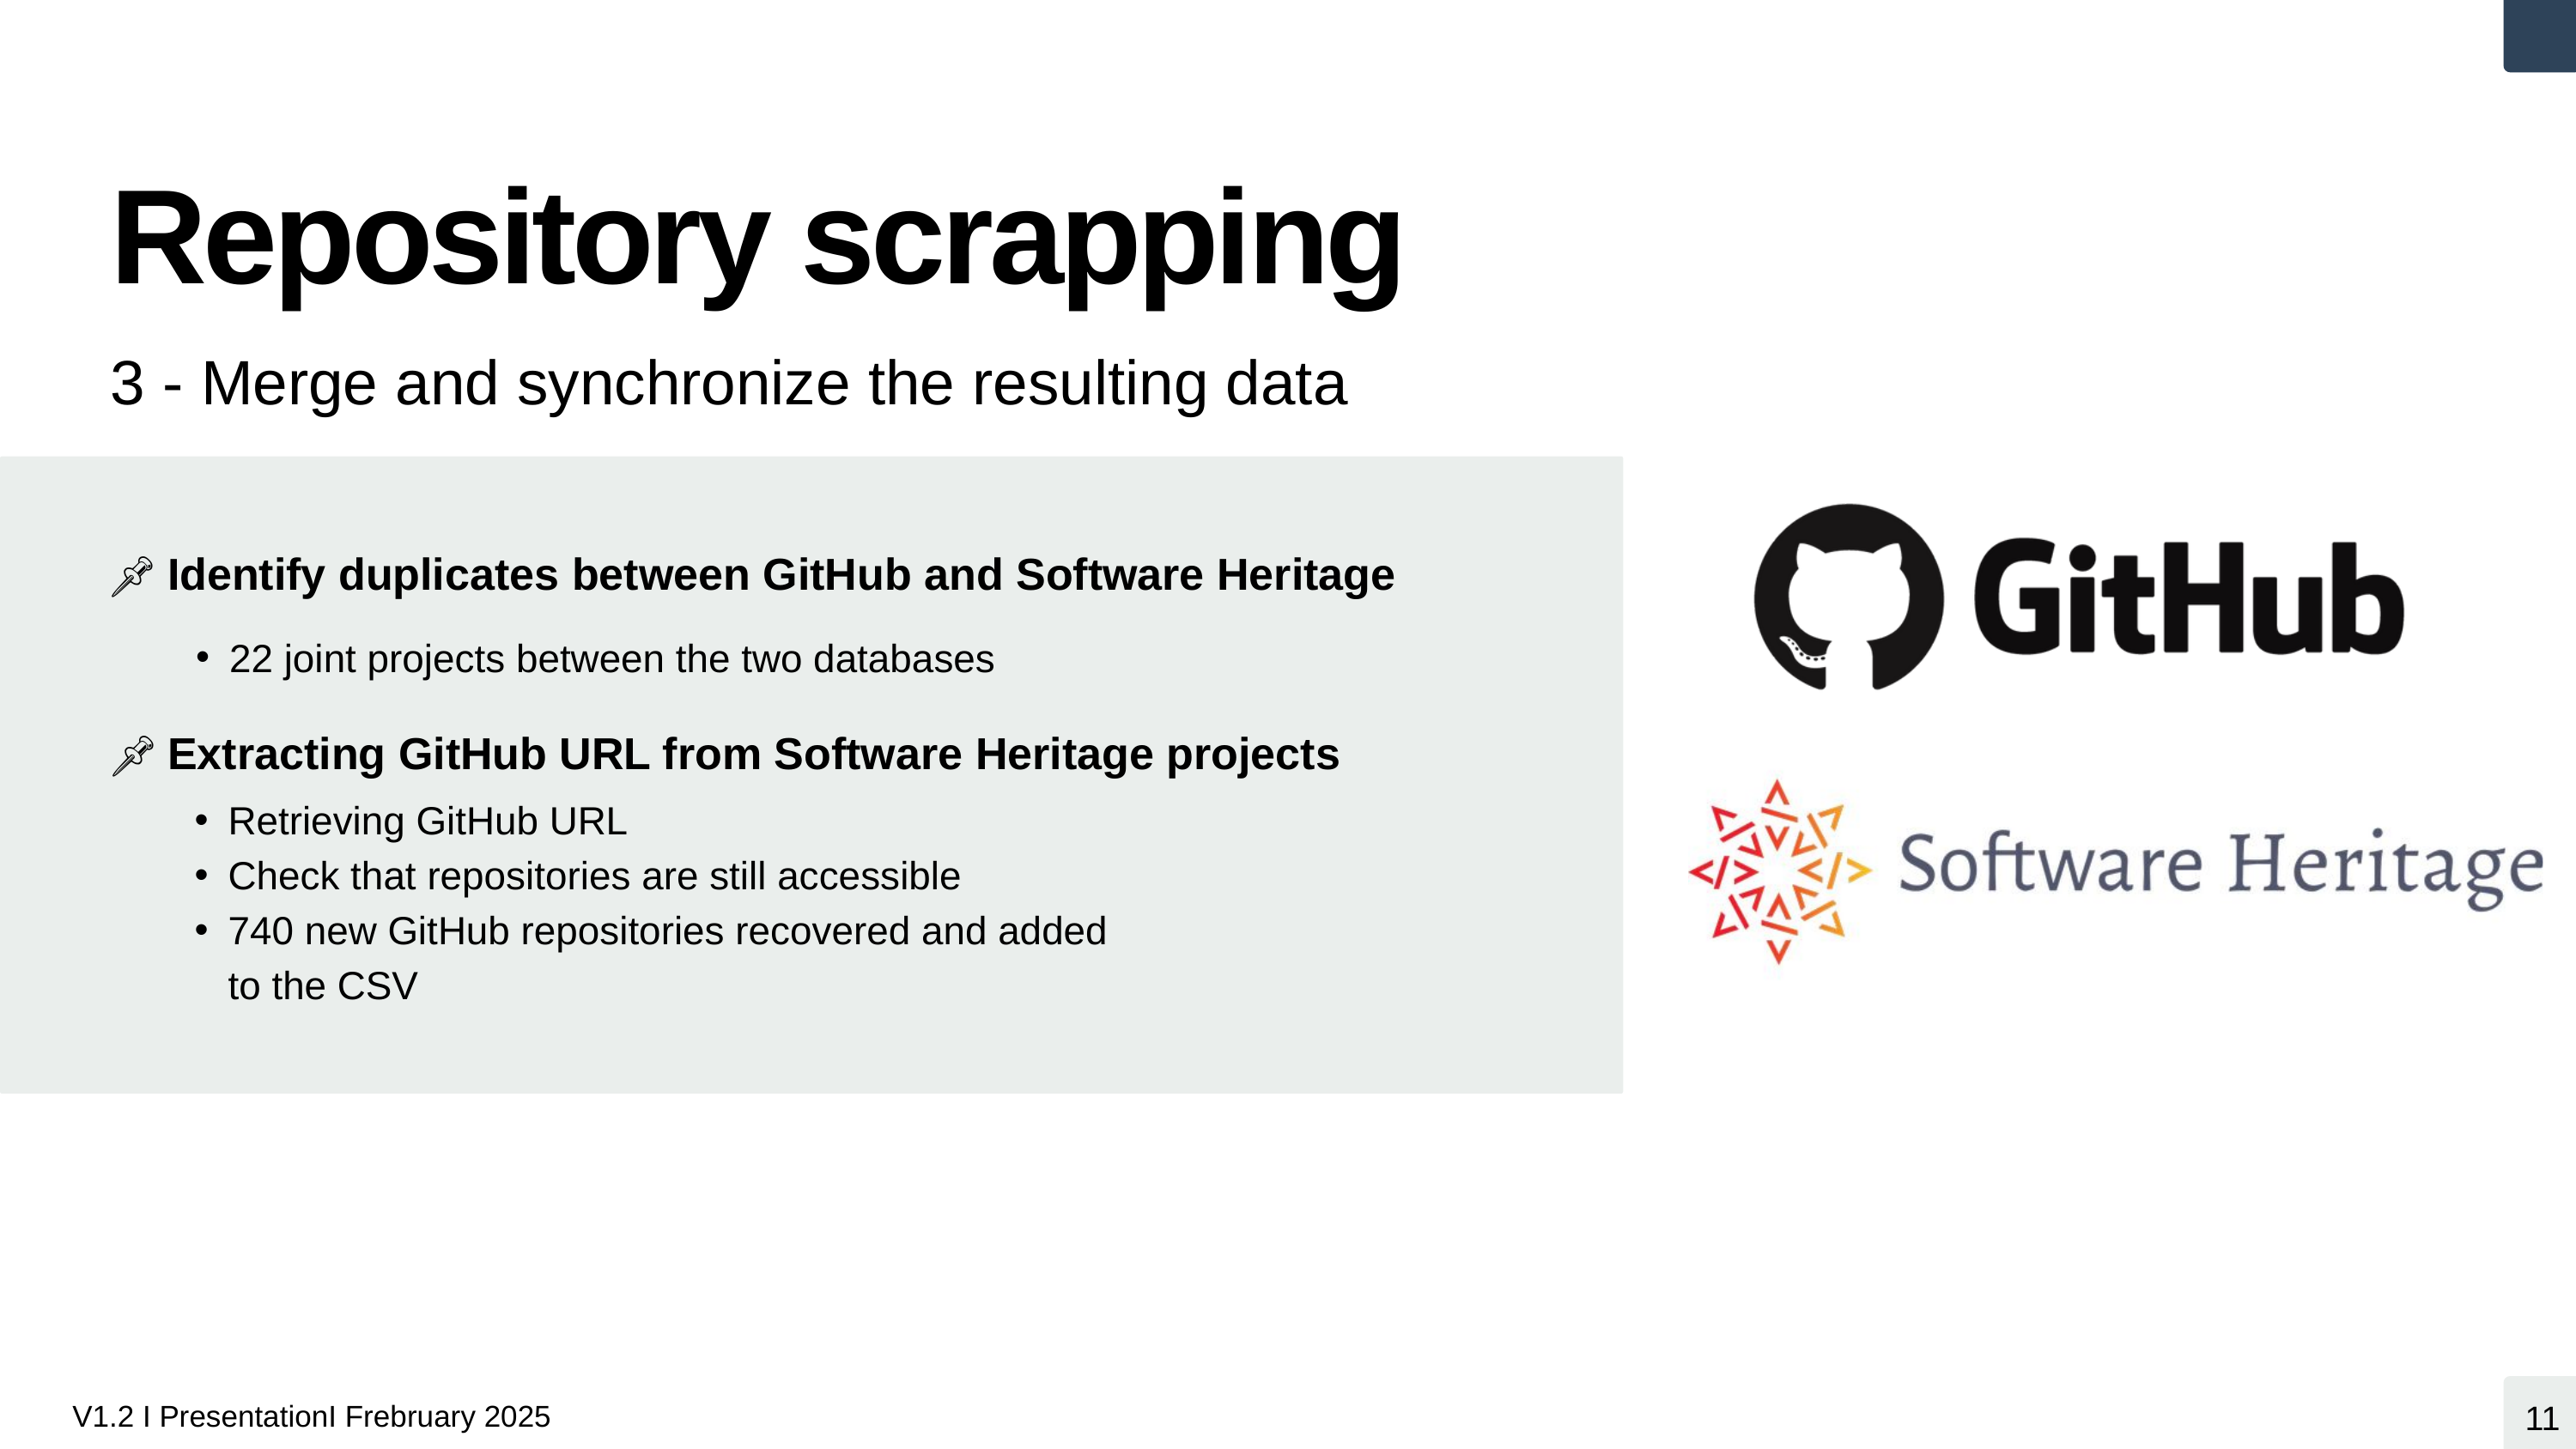

Repository scrapping
3 - Merge and synchronize the resulting data

📌 Identify duplicates between GitHub and Software Heritage

22 joint projects between the two databases
22 joint projects between the two databases
📌 Extracting GitHub URL from Software Heritage projects
Retrieving GitHub URL
Check that repositories are still accessible
740 new GitHub repositories recovered and added to the CSV

11
V1.2 I PresentationI Frebruary 2025